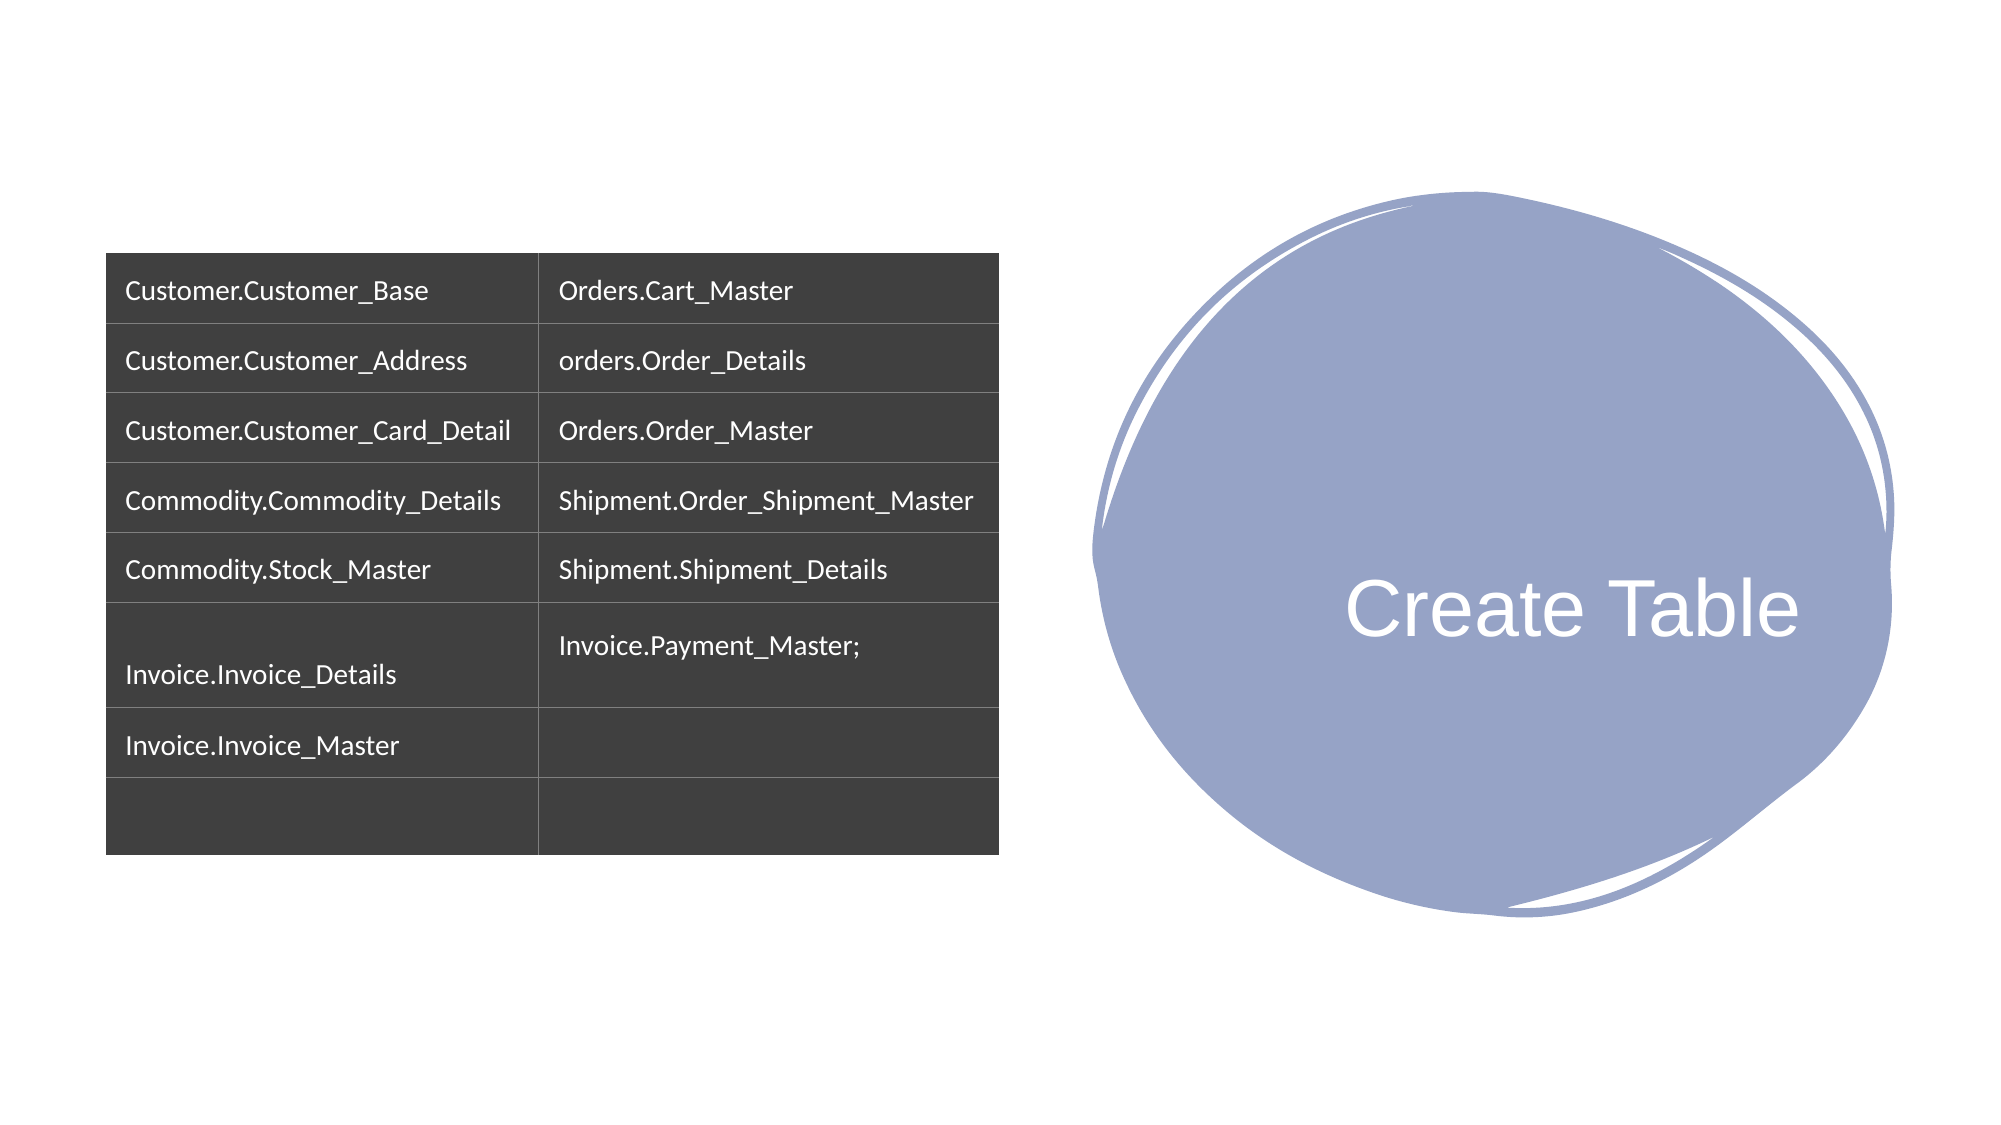

| Customer.Customer\_Base | Orders.Cart\_Master |
| --- | --- |
| Customer.Customer\_Address | orders.Order\_Details |
| Customer.Customer\_Card\_Detail | Orders.Order\_Master |
| Commodity.Commodity\_Details | Shipment.Order\_Shipment\_Master |
| Commodity.Stock\_Master | Shipment.Shipment\_Details |
| Invoice.Invoice\_Details | Invoice.Payment\_Master; |
| Invoice.Invoice\_Master |  |
|  |  |
# Create Table